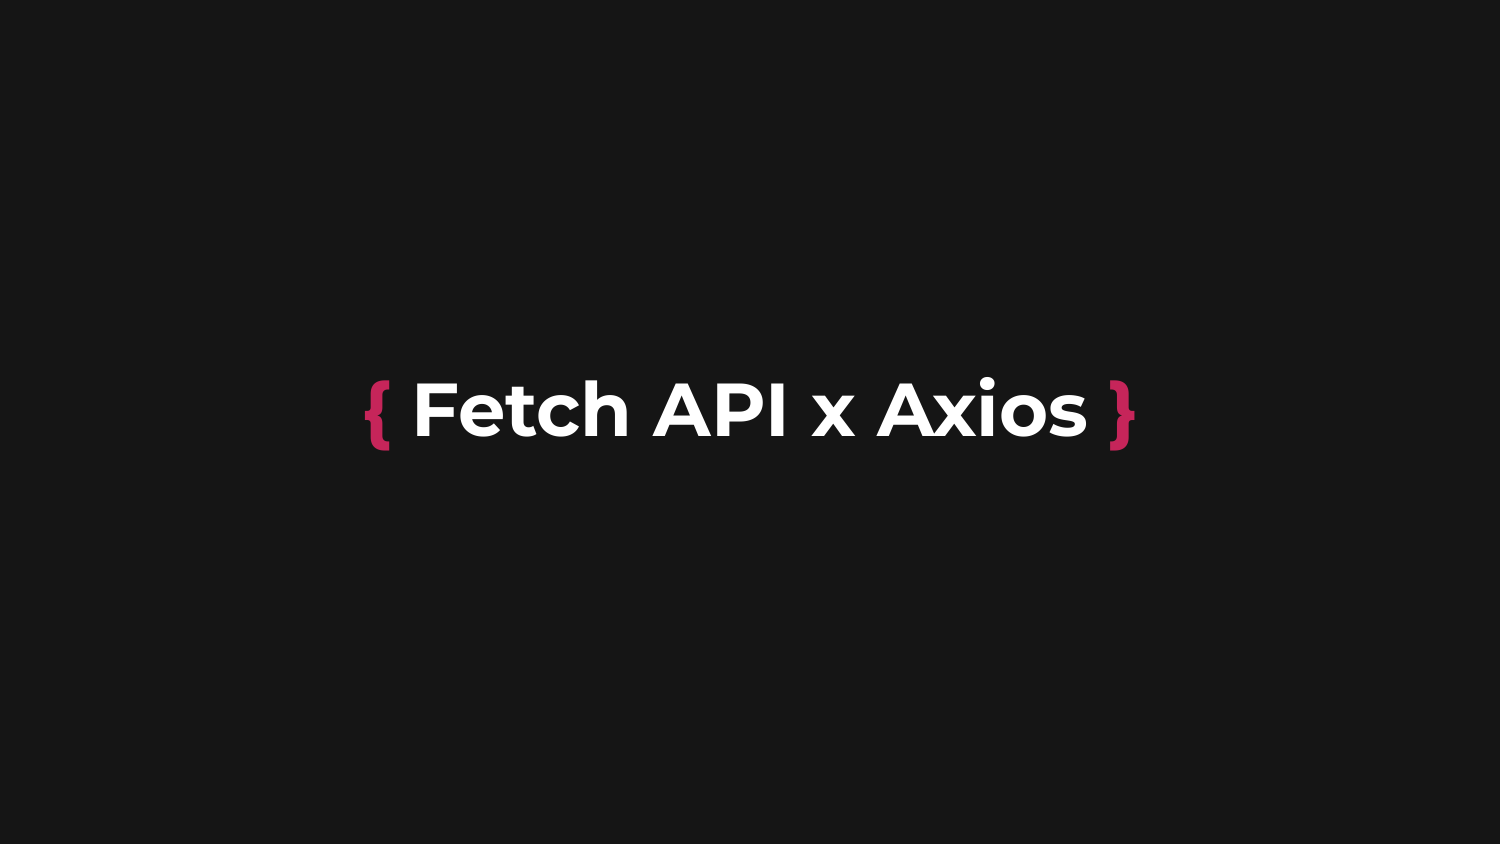

# { Fetch API x Axios }